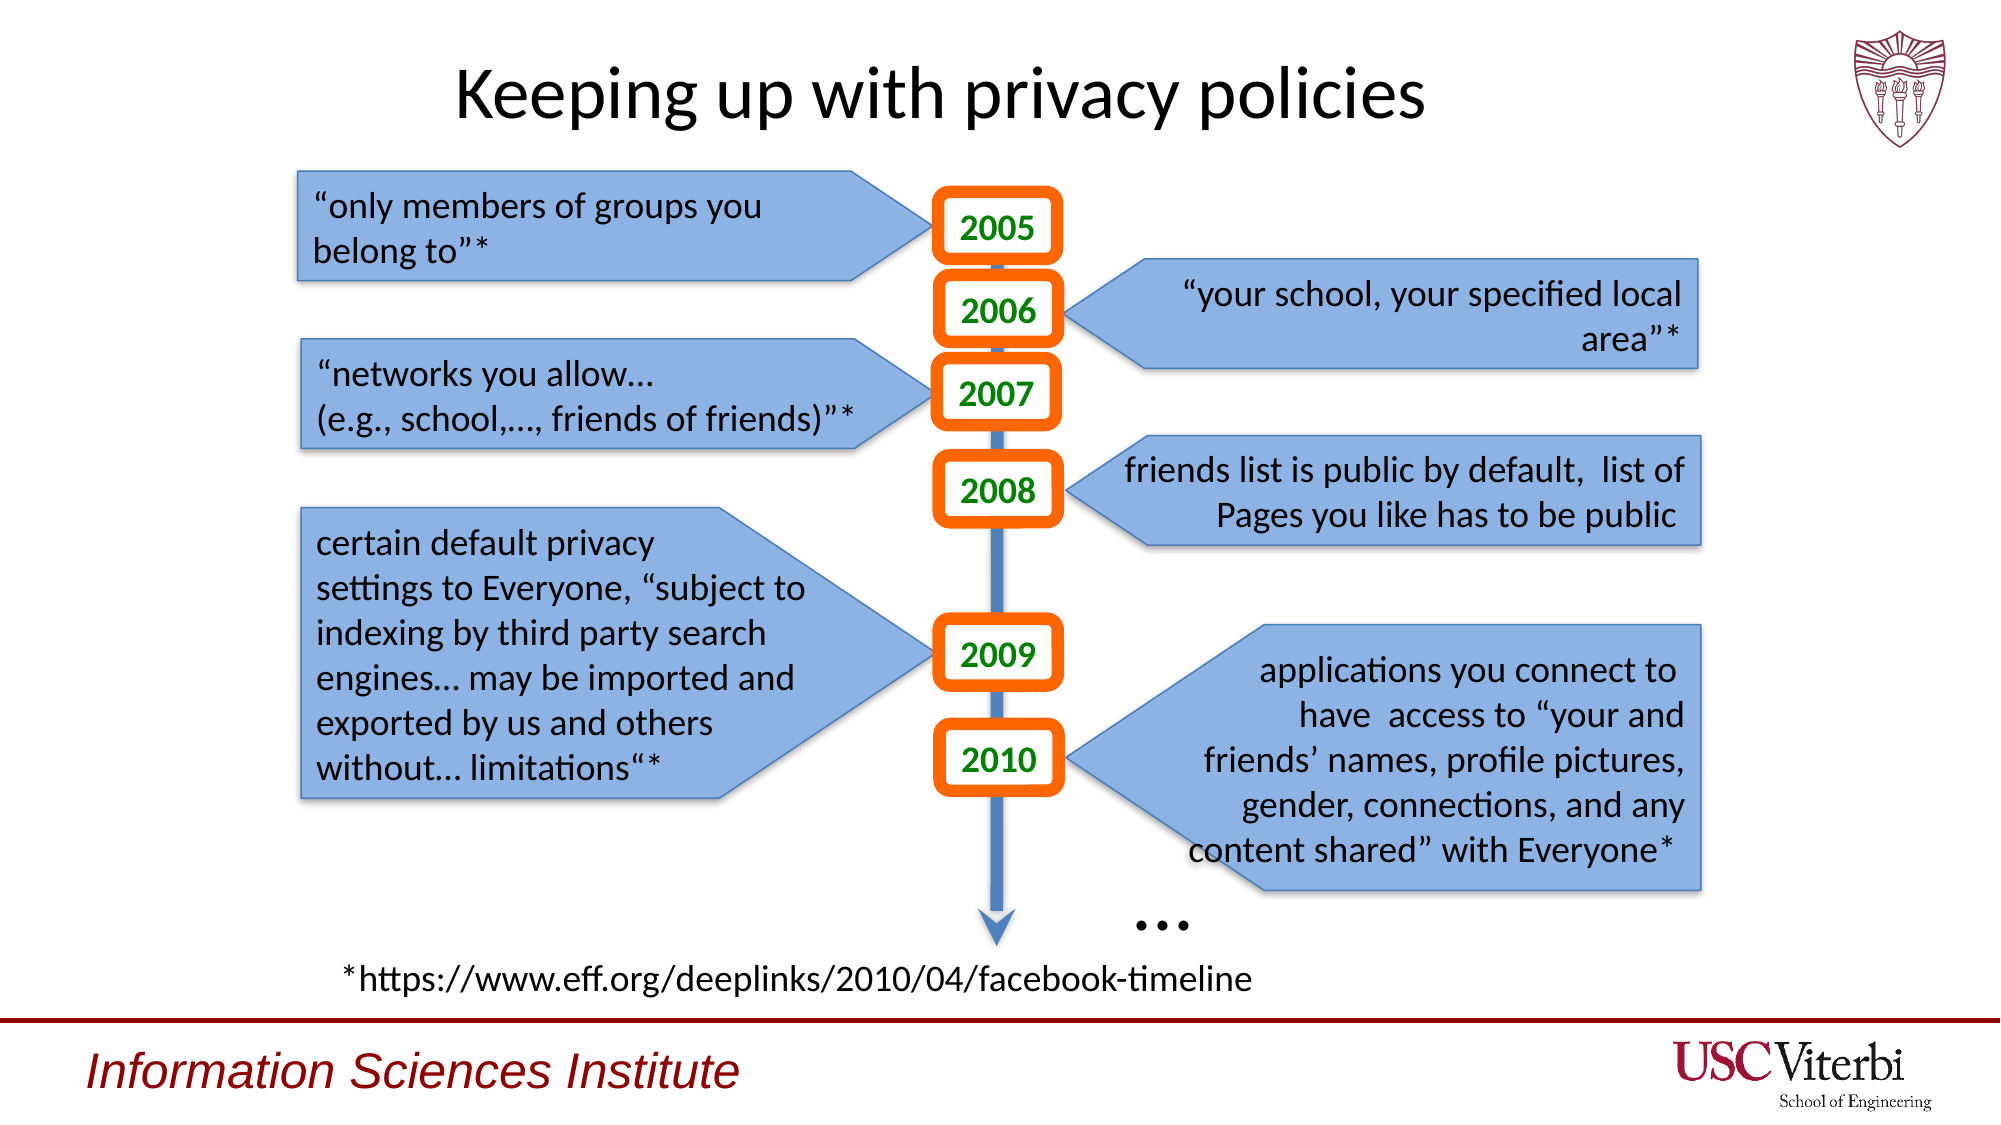

# Keeping up with privacy policies
“only members of groups you
belong to”*
2005
“your school, your specified local area”*
2006
“networks you allow…
(e.g., school,…, friends of friends)”*
2007
friends list is public by default,  list of Pages you like has to be public
2008
certain default privacy
settings to Everyone, “subject to indexing by third party search engines… may be imported and exported by us and others without… limitations“*
2009
applications you connect to
have  access to “your and friends’ names, profile pictures, gender, connections, and any content shared” with Everyone*
2010
...
*https://www.eff.org/deeplinks/2010/04/facebook-timeline